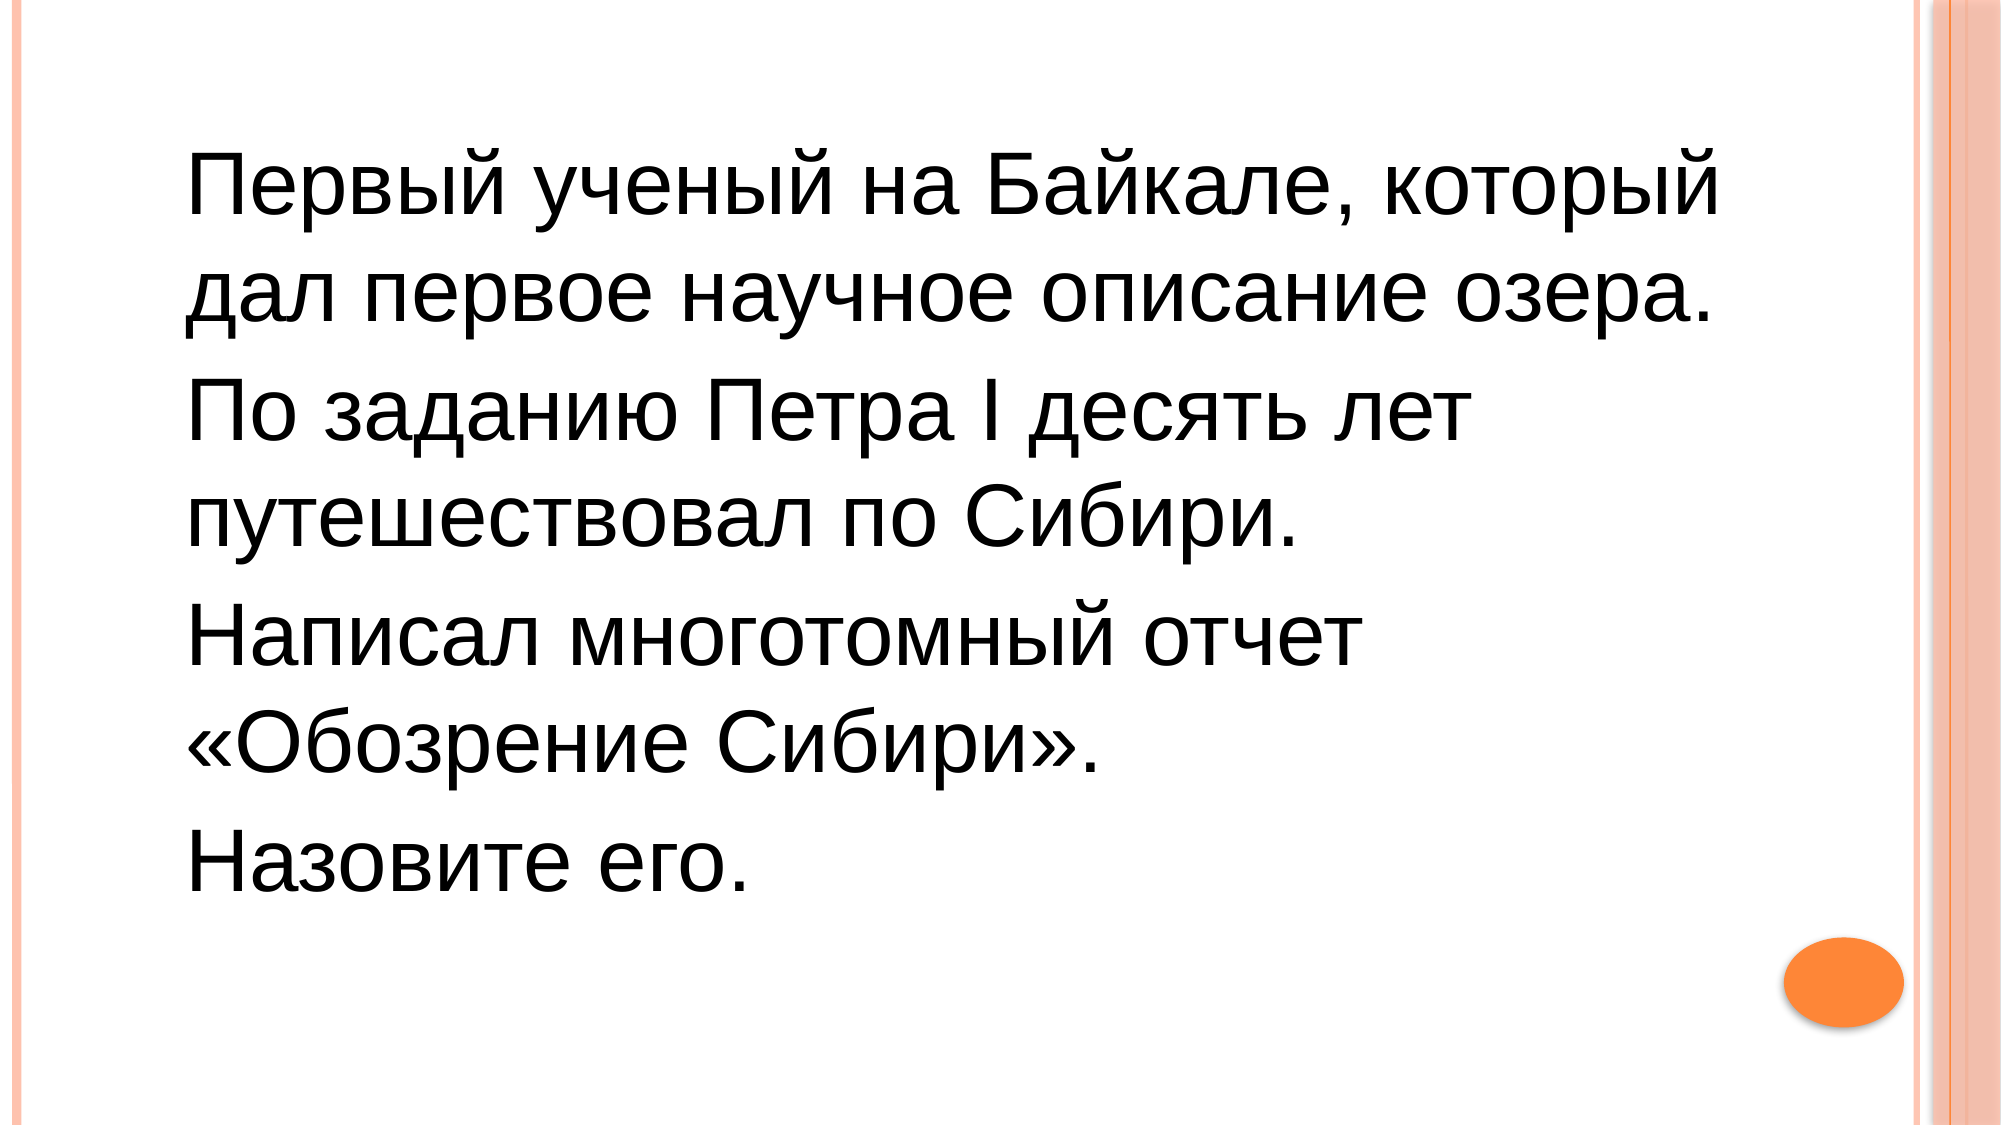

Первый ученый на Байкале, который дал первое научное описание озера.
По заданию Петра I десять лет путешествовал по Сибири.
Написал многотомный отчет «Обозрение Сибири».
Назовите его.